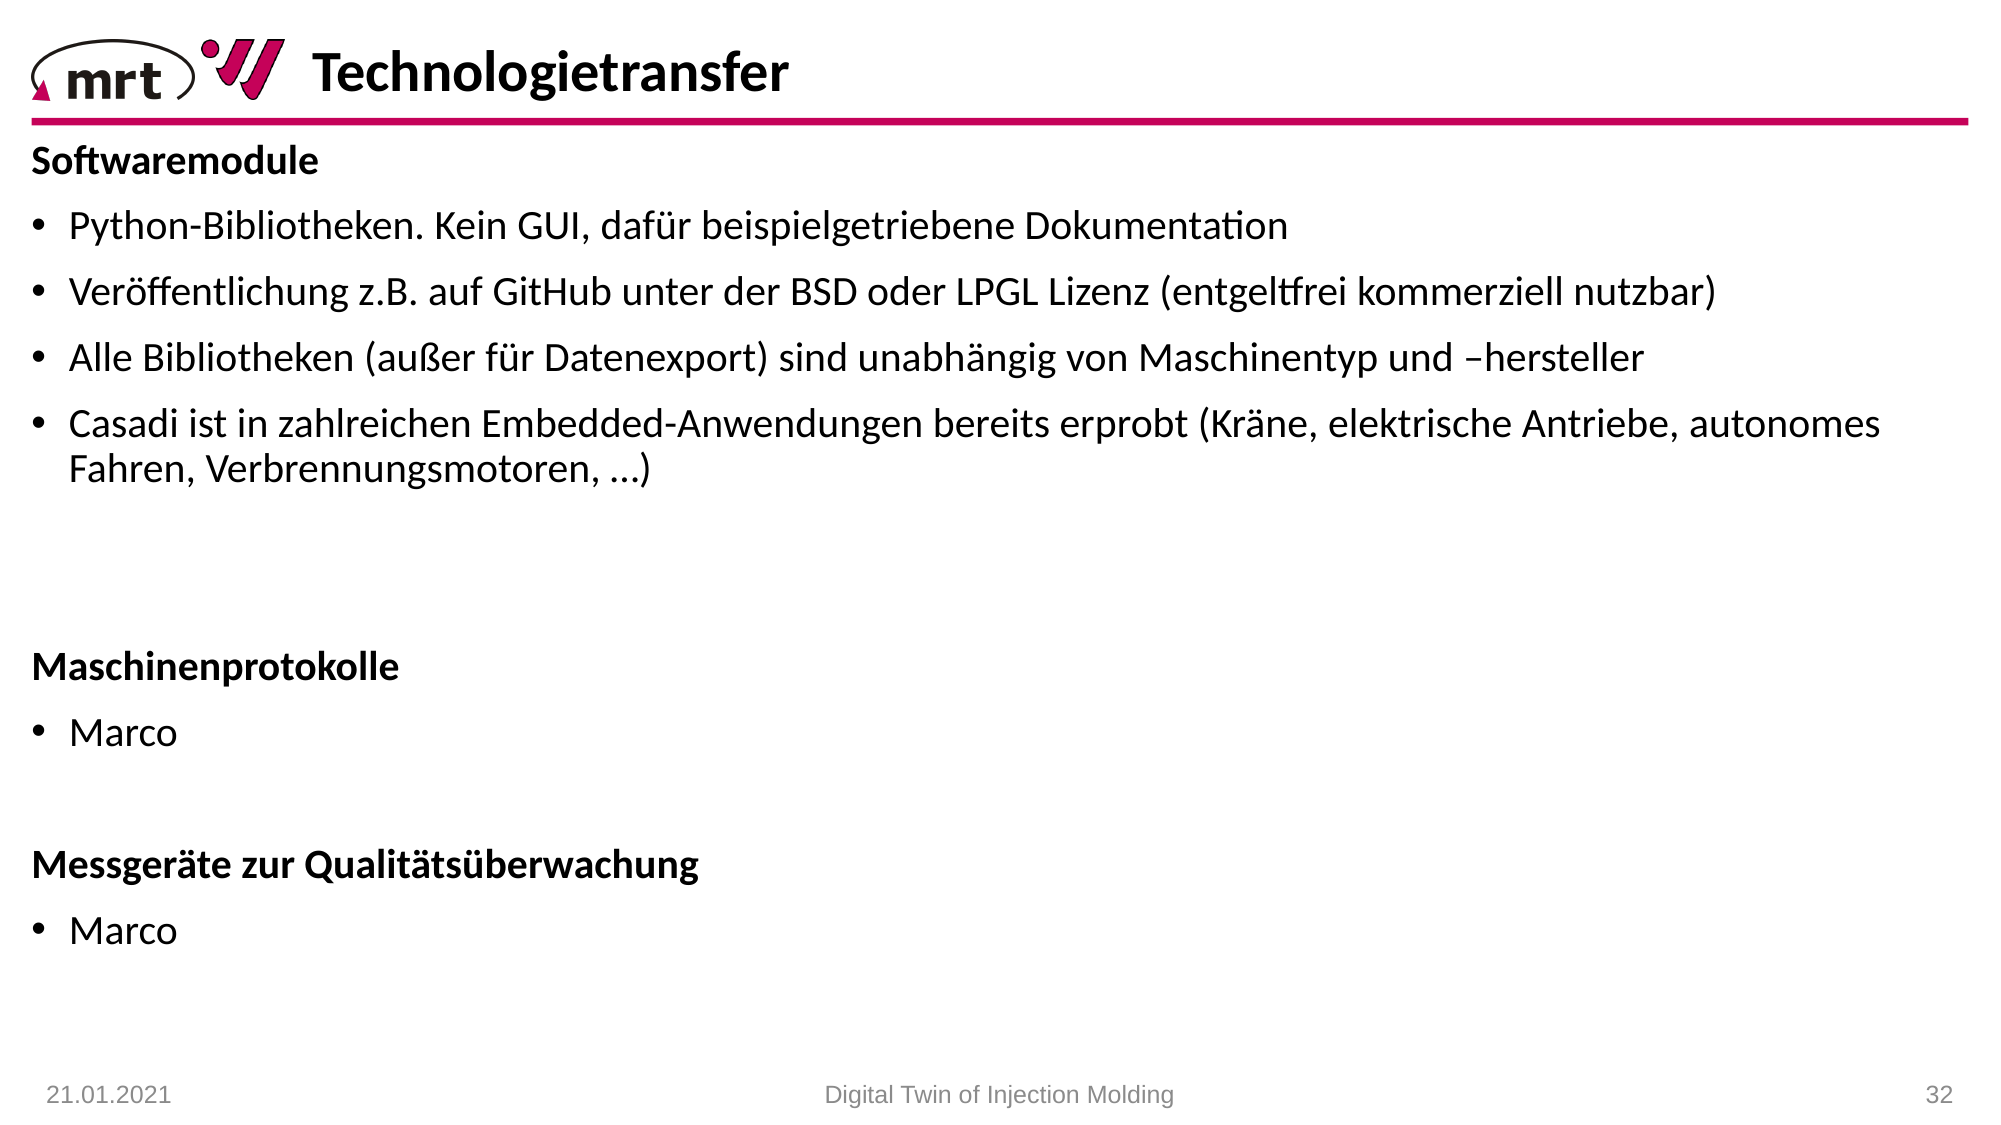

Technologietransfer
# Softwaremodule
Python-Bibliotheken. Kein GUI, dafür beispielgetriebene Dokumentation
Veröffentlichung z.B. auf GitHub unter der BSD oder LPGL Lizenz (entgeltfrei kommerziell nutzbar)
Alle Bibliotheken (außer für Datenexport) sind unabhängig von Maschinentyp und –hersteller
Casadi ist in zahlreichen Embedded-Anwendungen bereits erprobt (Kräne, elektrische Antriebe, autonomes Fahren, Verbrennungsmotoren, …)

Maschinenprotokolle
Marco

Messgeräte zur Qualitätsüberwachung
Marco
21.01.2021
Digital Twin of Injection Molding
 32